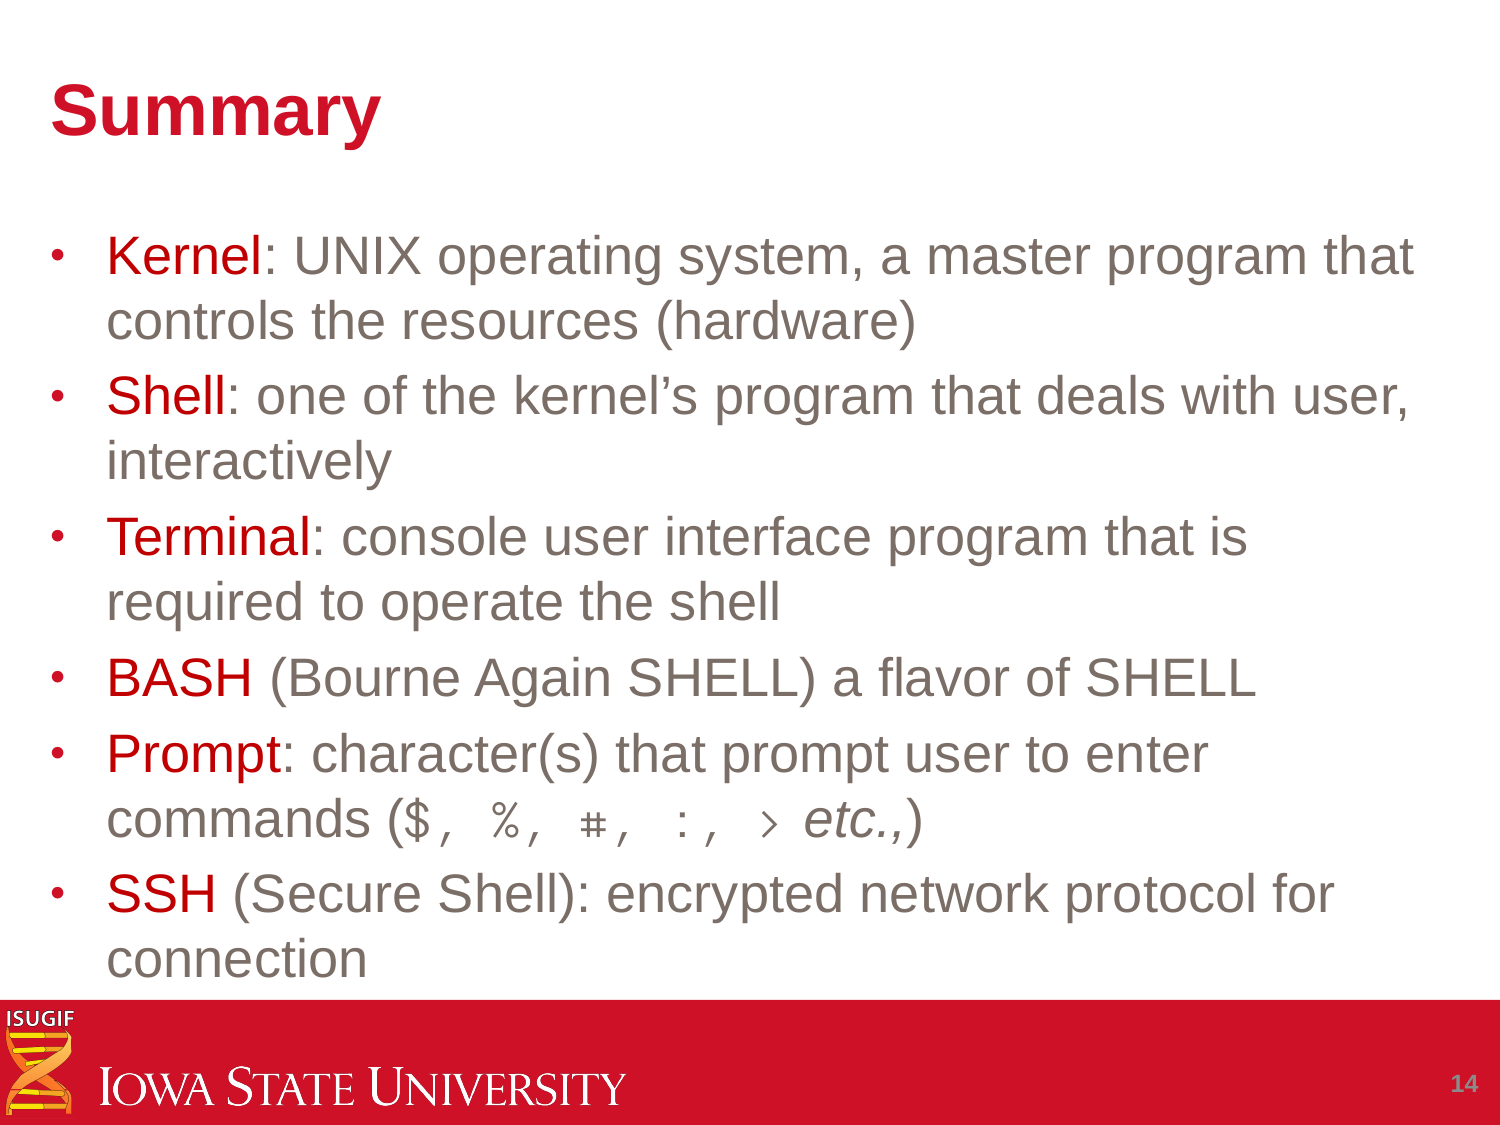

# Summary
Kernel: UNIX operating system, a master program that controls the resources (hardware)
Shell: one of the kernel’s program that deals with user, interactively
Terminal: console user interface program that is required to operate the shell
BASH (Bourne Again SHELL) a flavor of SHELL
Prompt: character(s) that prompt user to enter commands ($, %, #, :, > etc.,)
SSH (Secure Shell): encrypted network protocol for connection